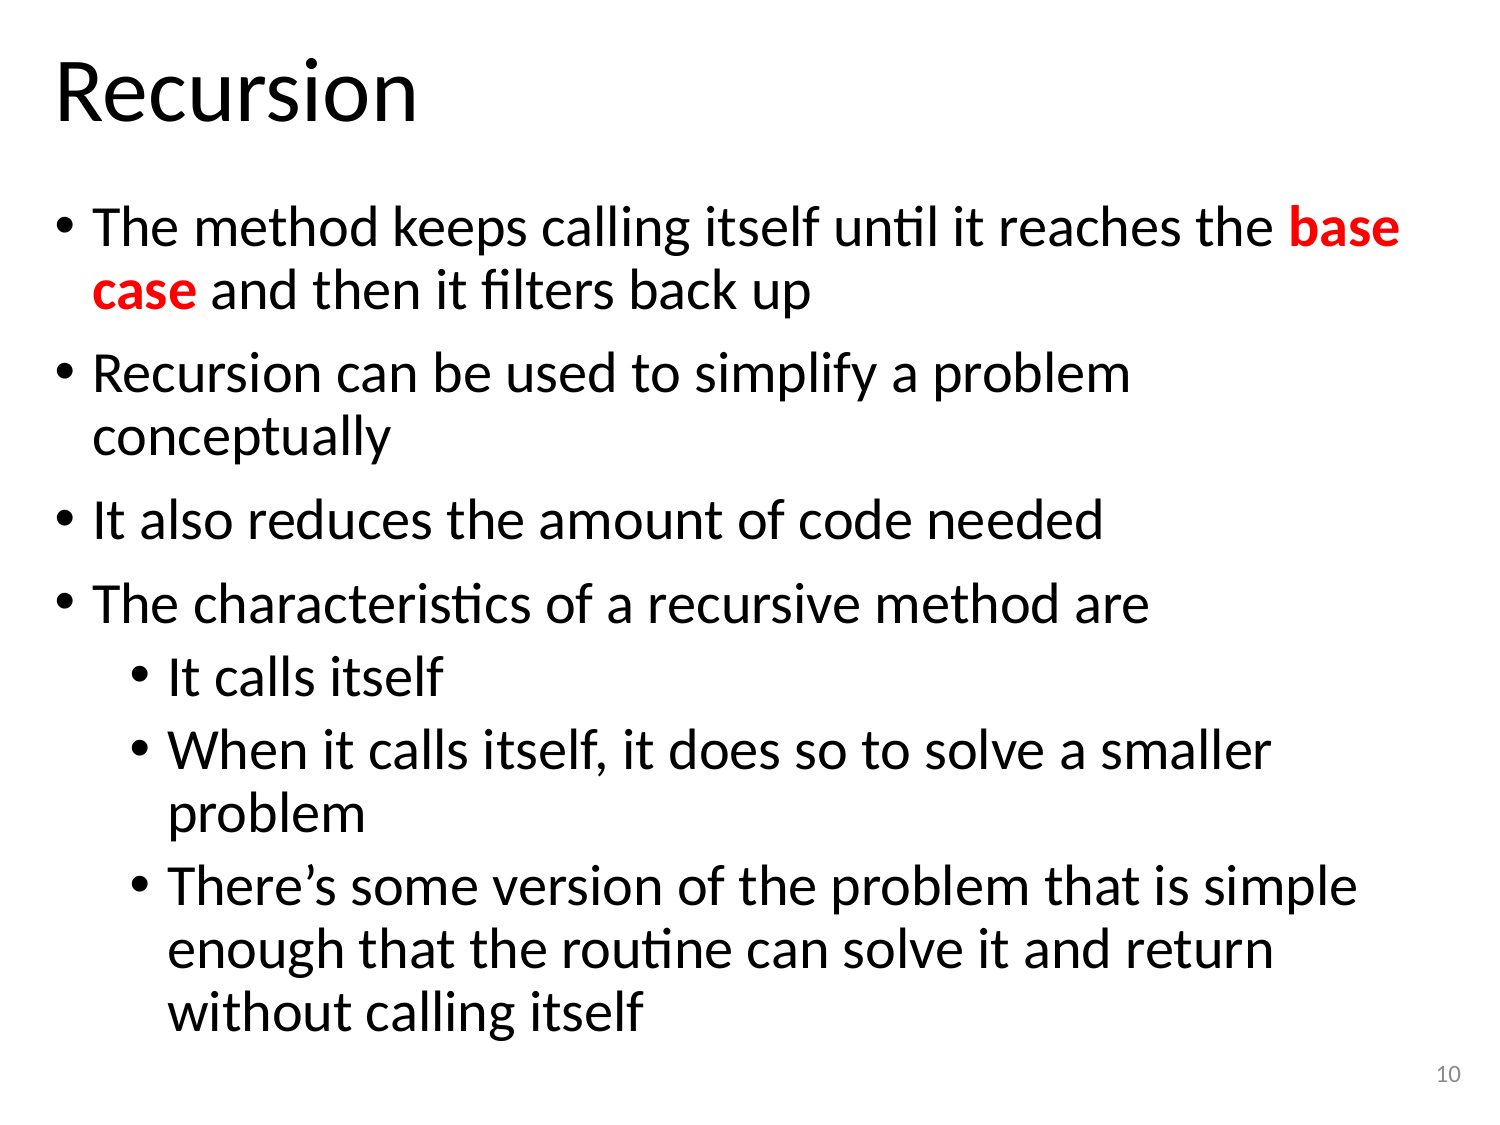

# Recursion
The method keeps calling itself until it reaches the base case and then it filters back up
Recursion can be used to simplify a problem conceptually
It also reduces the amount of code needed
The characteristics of a recursive method are
It calls itself
When it calls itself, it does so to solve a smaller problem
There’s some version of the problem that is simple enough that the routine can solve it and return without calling itself
10